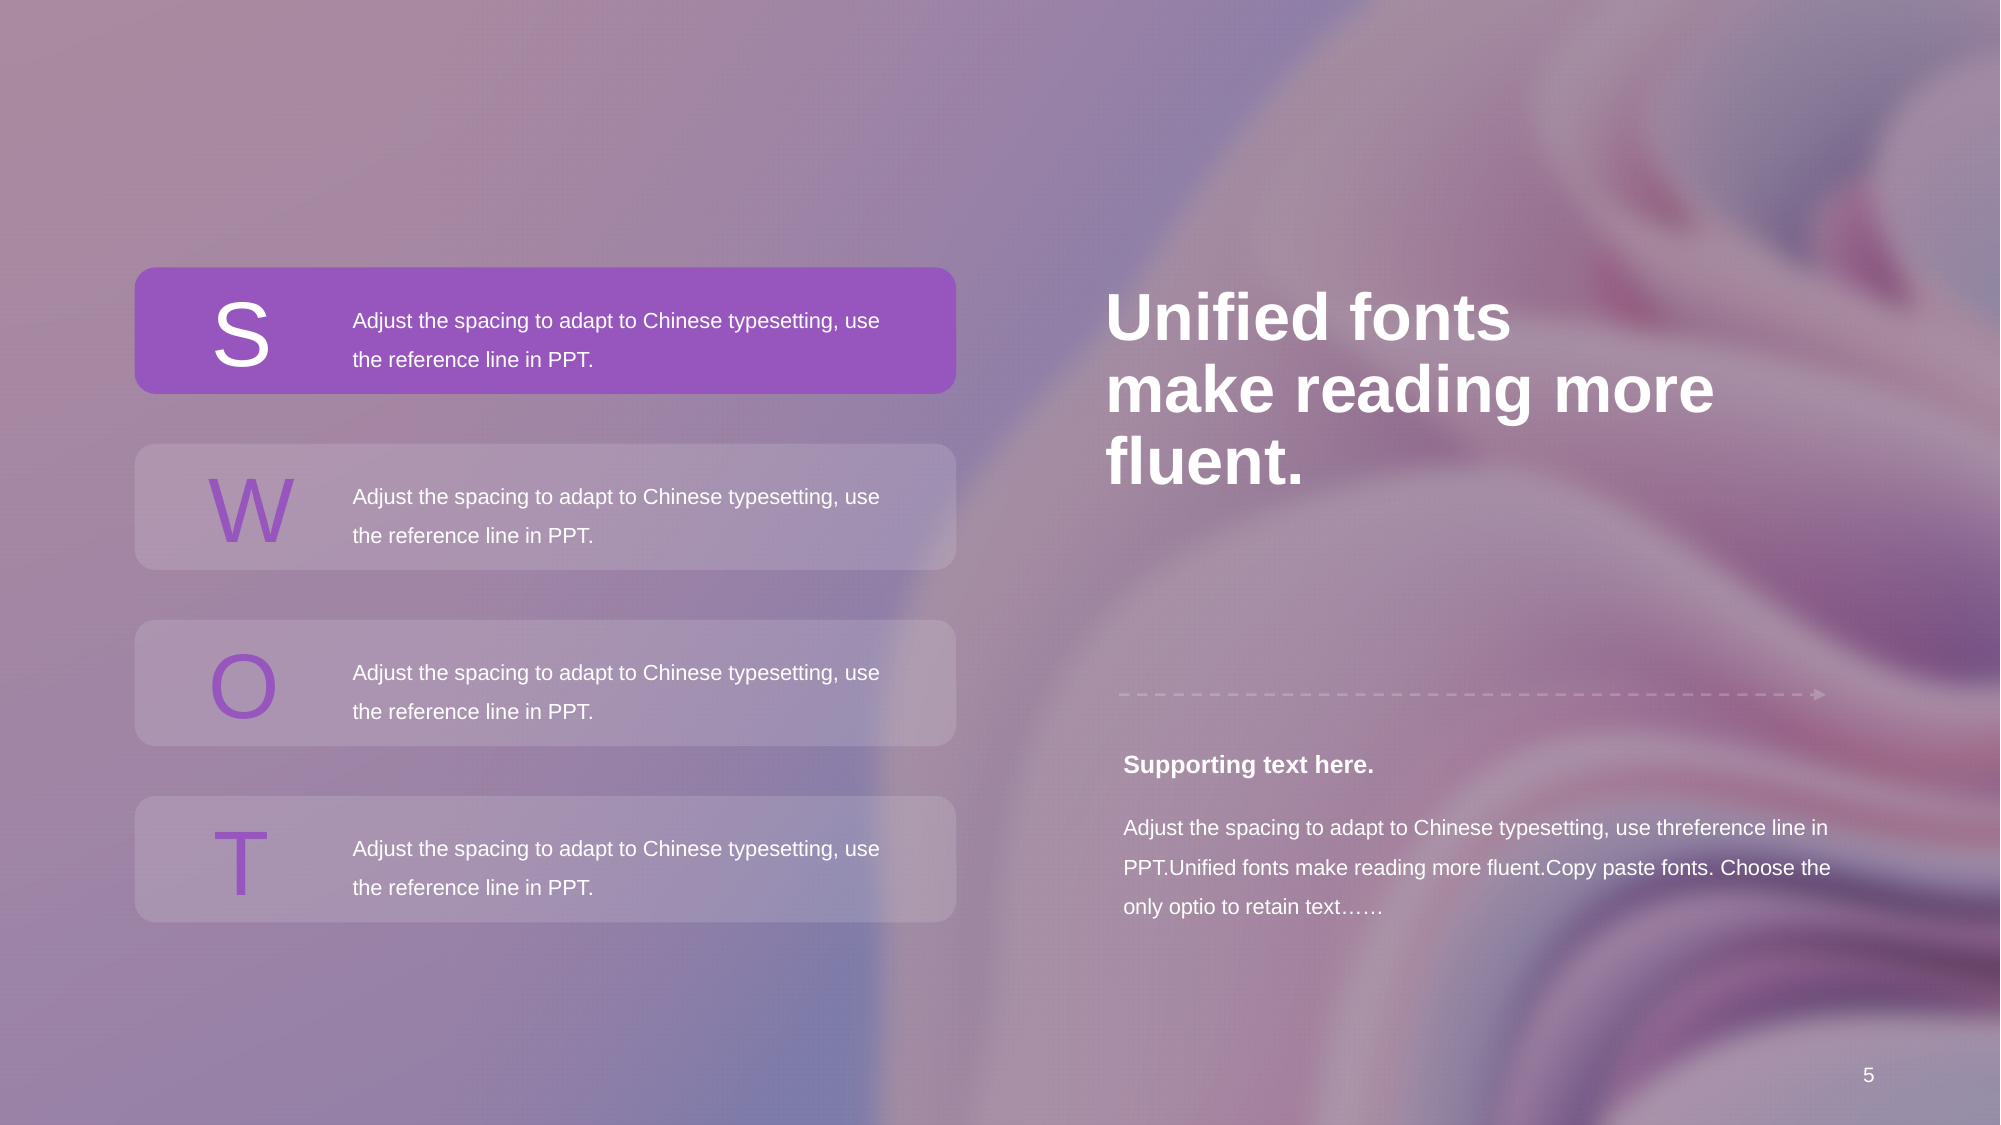

# Unified fonts make reading more fluent.

S
Adjust the spacing to adapt to Chinese typesetting, use the reference line in PPT.

W
Adjust the spacing to adapt to Chinese typesetting, use the reference line in PPT.

O
Adjust the spacing to adapt to Chinese typesetting, use the reference line in PPT.
Supporting text here.
Adjust the spacing to adapt to Chinese typesetting, use threference line in PPT.Unified fonts make reading more fluent.Copy paste fonts. Choose the only optio to retain text……

T
Adjust the spacing to adapt to Chinese typesetting, use the reference line in PPT.
5